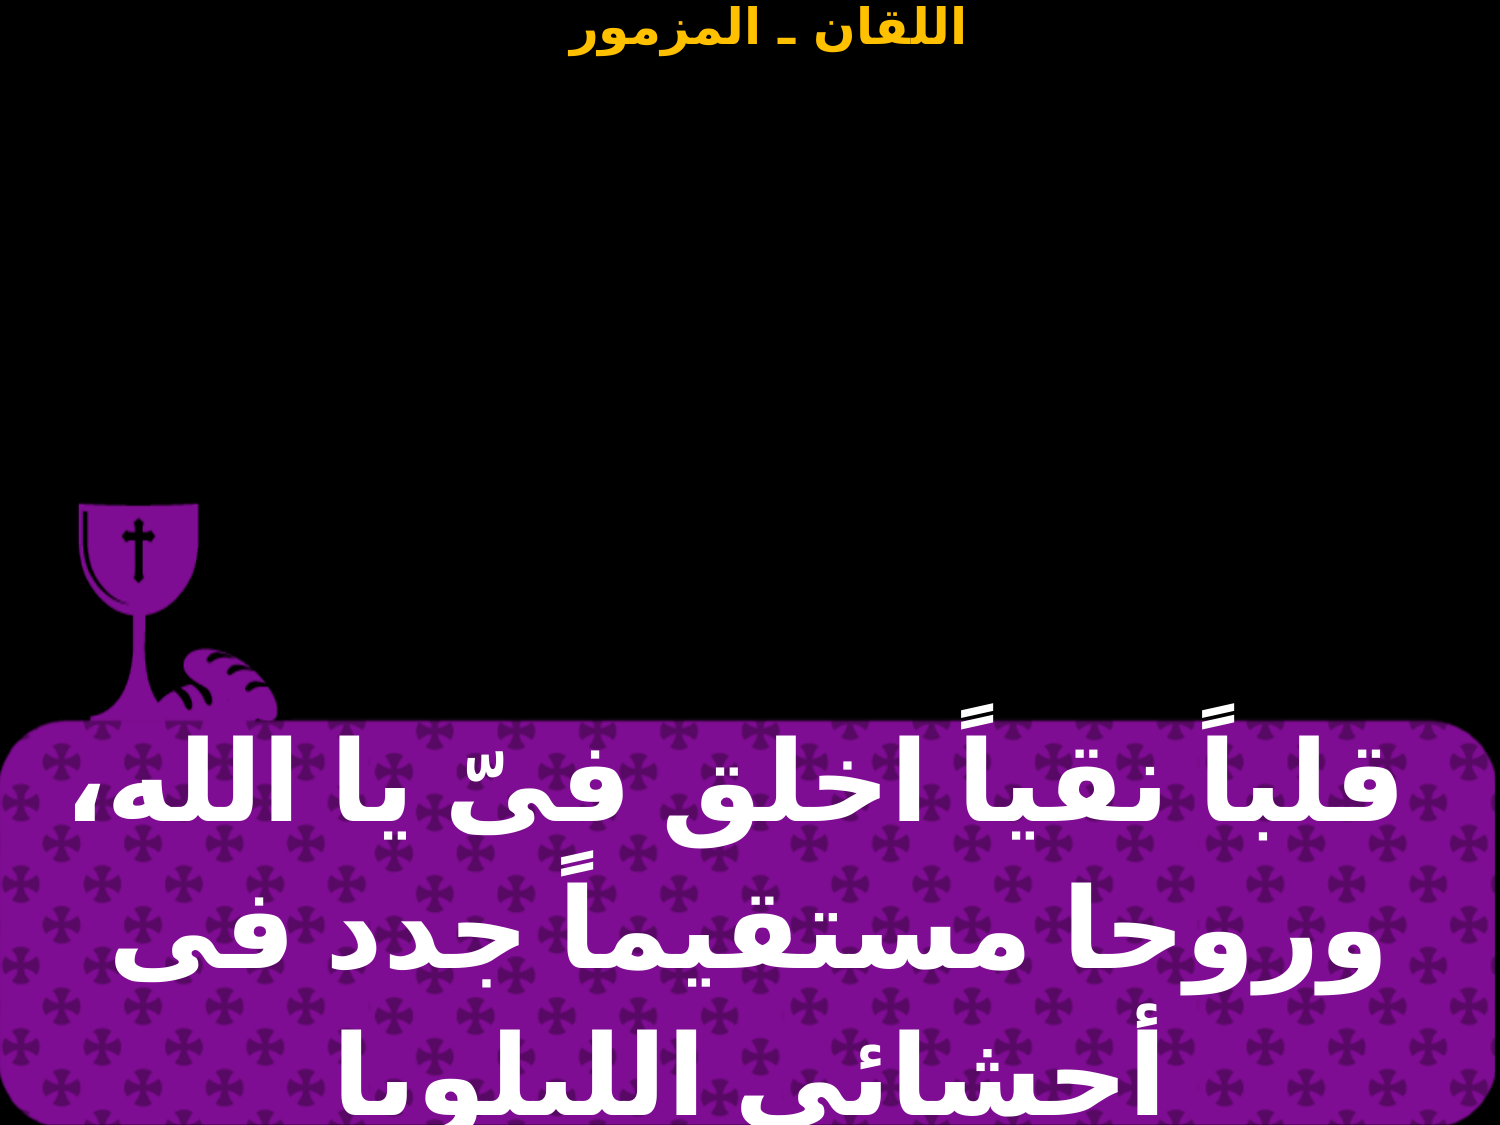

| قلباً نقياً اخلق فىّ يا الله، وروحا مستقيماً جدد فى أحشائى الليلويا |
| --- |